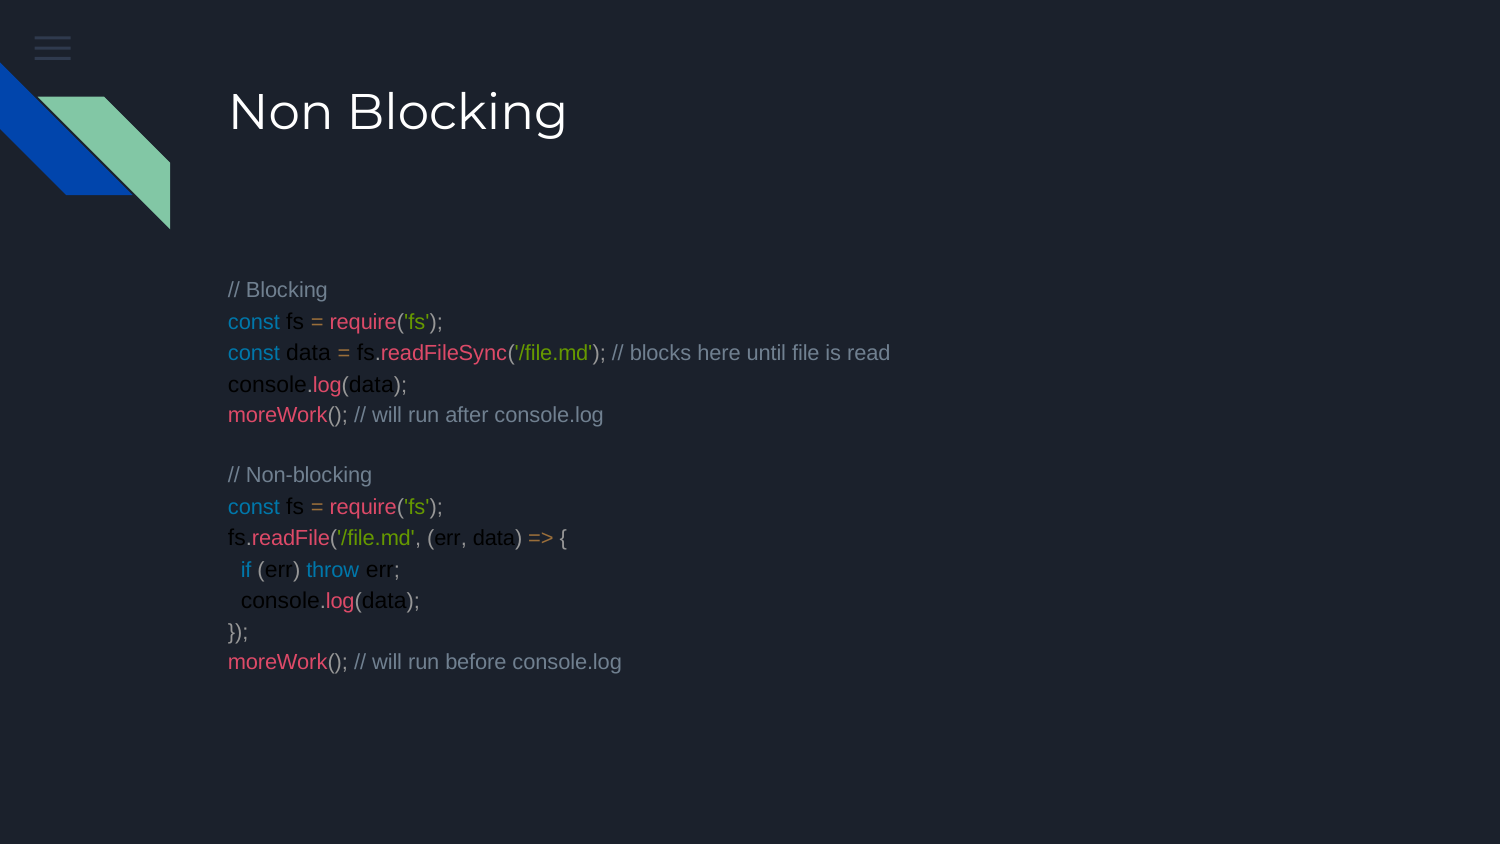

# Non Blocking
// Blocking
const fs = require('fs');
const data = fs.readFileSync('/file.md'); // blocks here until file is read
console.log(data);
moreWork(); // will run after console.log

// Non-blocking
const fs = require('fs');
fs.readFile('/file.md', (err, data) => {
  if (err) throw err;
  console.log(data);
});
moreWork(); // will run before console.log